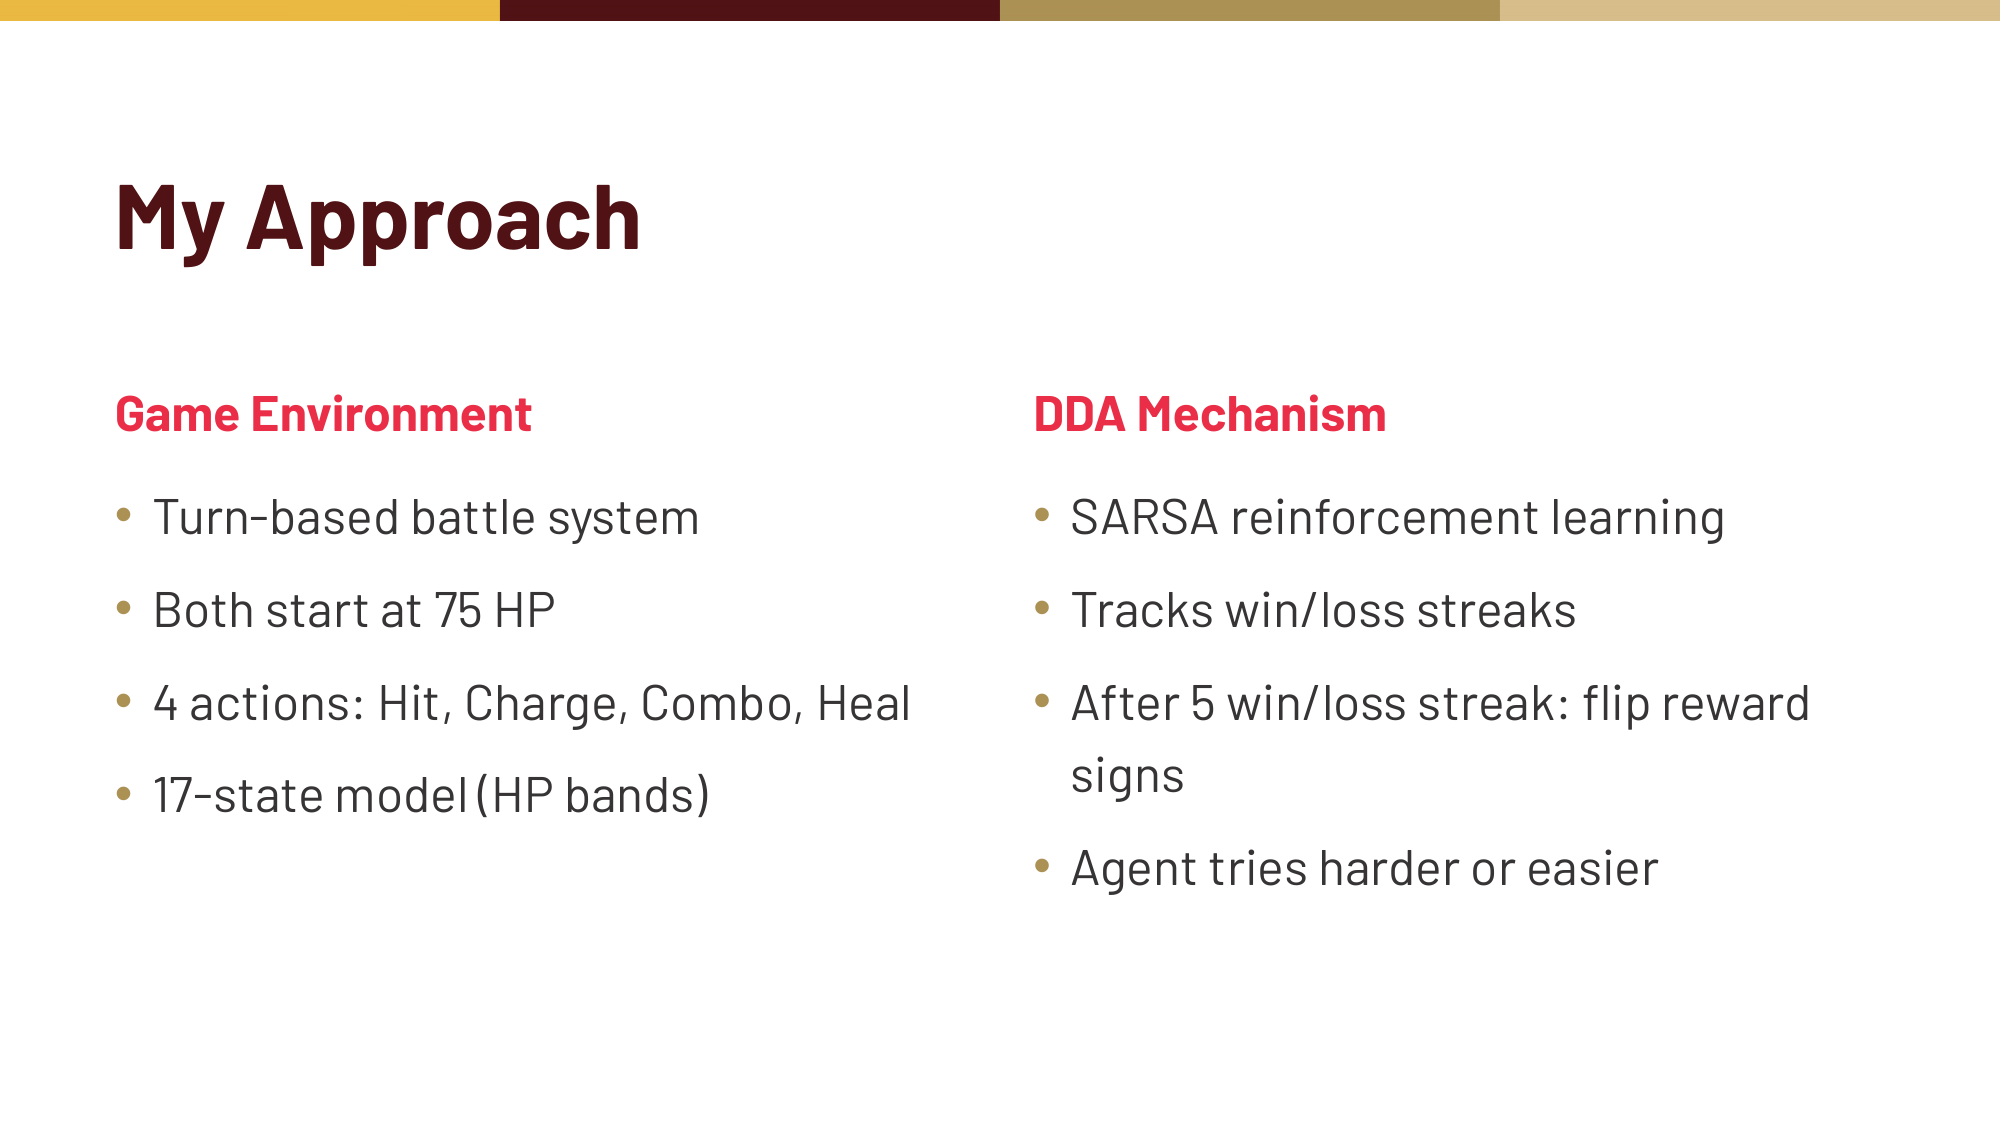

# My Approach
Game Environment
DDA Mechanism
Turn-based battle system
Both start at 75 HP
4 actions: Hit, Charge, Combo, Heal
17-state model (HP bands)

SARSA reinforcement learning
Tracks win/loss streaks
After 5 win/loss streak: flip reward signs
Agent tries harder or easier